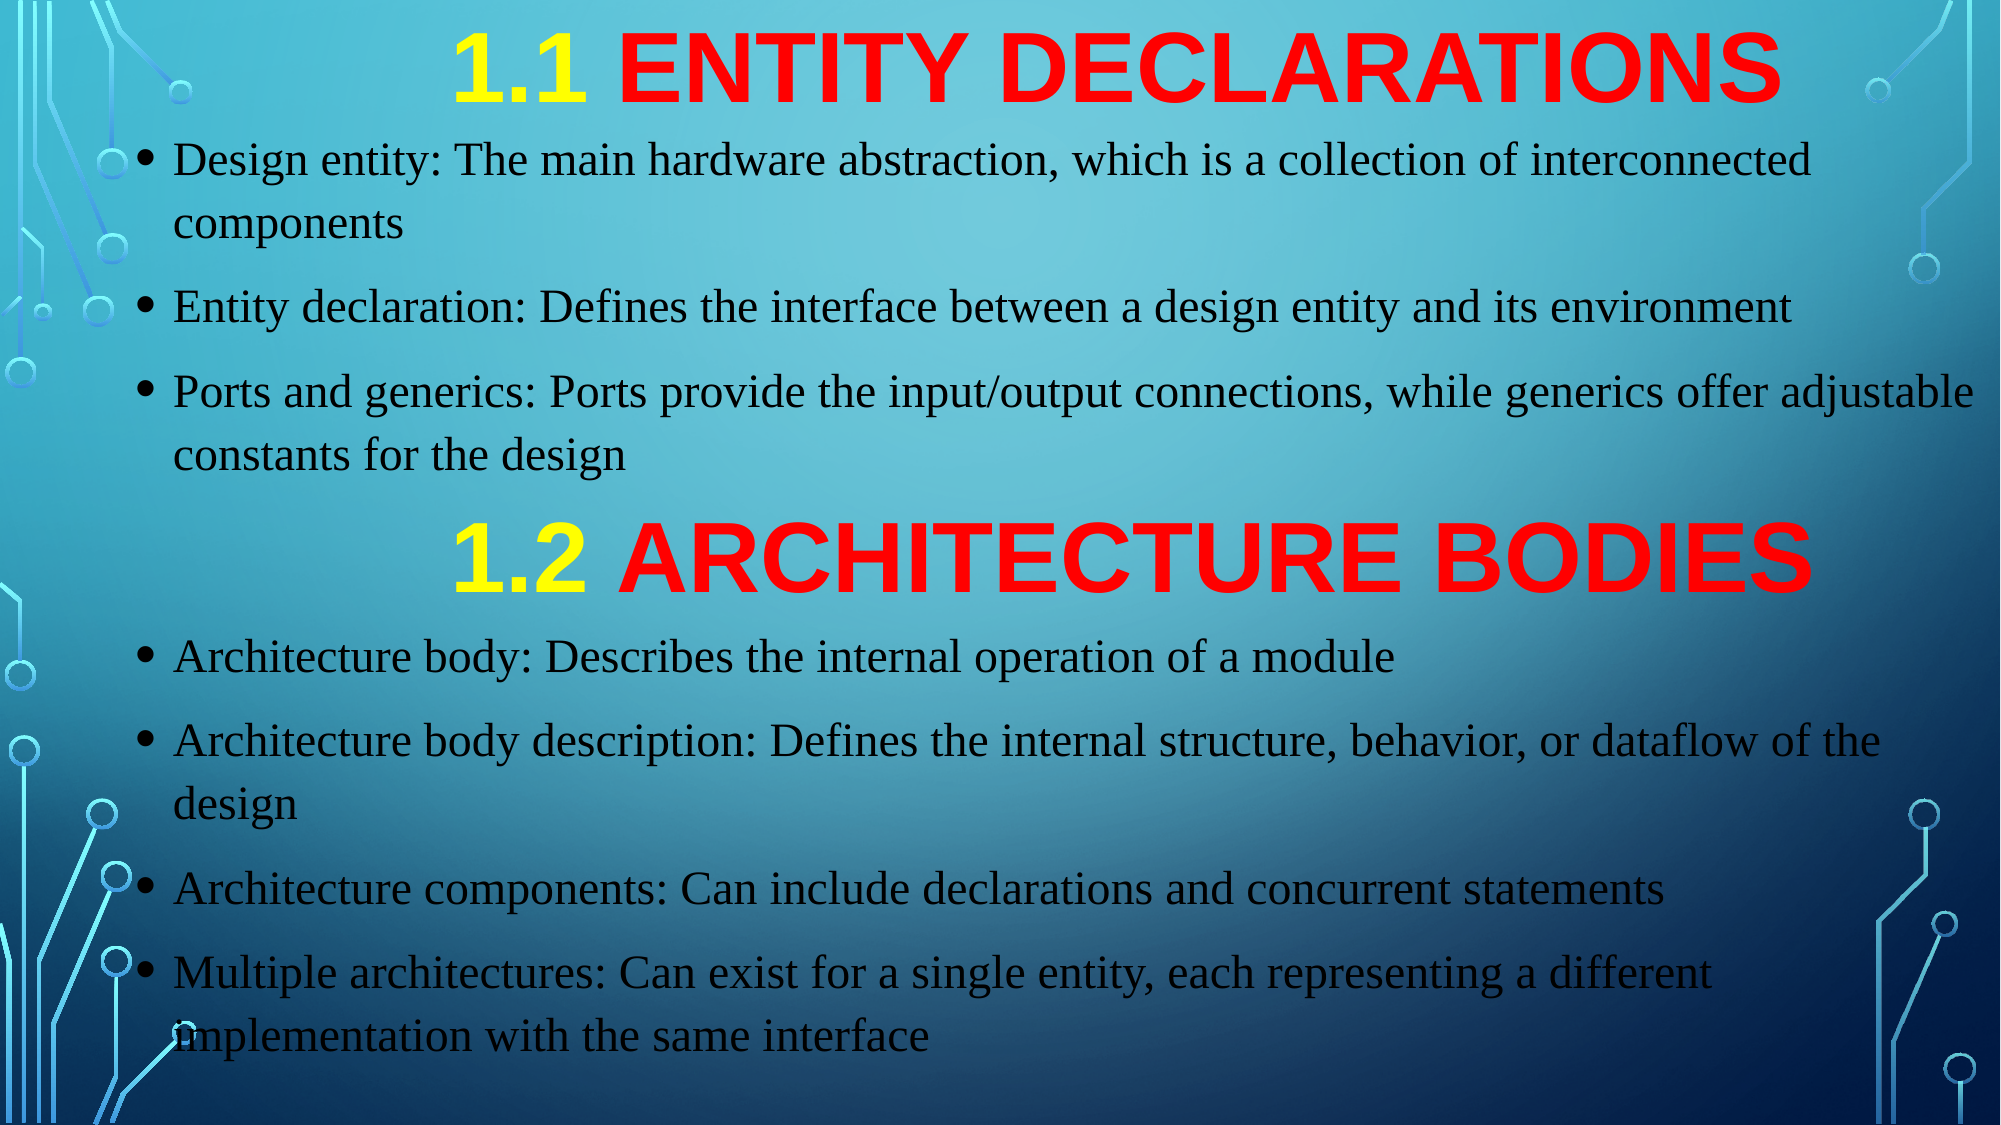

1.1 ENTITY DECLARATIONS
Design entity: The main hardware abstraction, which is a collection of interconnected components
Entity declaration: Defines the interface between a design entity and its environment
Ports and generics: Ports provide the input/output connections, while generics offer adjustable constants for the design

			1.2 ARCHITECTURE BODIES
Architecture body: Describes the internal operation of a module
Architecture body description: Defines the internal structure, behavior, or dataflow of the design
Architecture components: Can include declarations and concurrent statements
Multiple architectures: Can exist for a single entity, each representing a different implementation with the same interface